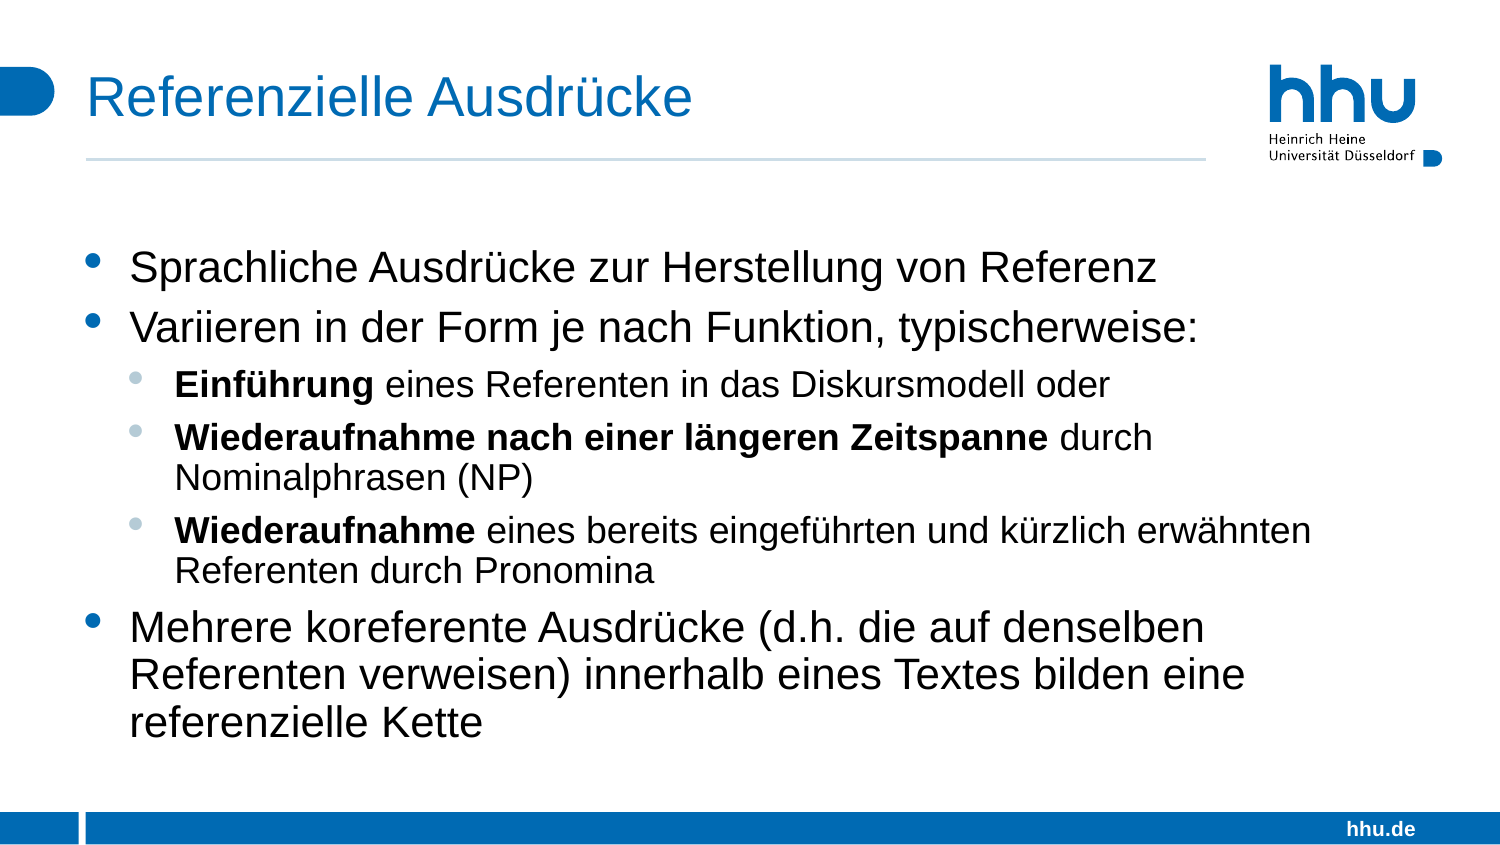

# Referenzielle Ausdrücke
Sprachliche Ausdrücke zur Herstellung von Referenz
Variieren in der Form je nach Funktion, typischerweise:
Einführung eines Referenten in das Diskursmodell oder
Wiederaufnahme nach einer längeren Zeitspanne durch Nominalphrasen (NP)
Wiederaufnahme eines bereits eingeführten und kürzlich erwähnten Referenten durch Pronomina
Mehrere koreferente Ausdrücke (d.h. die auf denselben Referenten verweisen) innerhalb eines Textes bilden eine referenzielle Kette